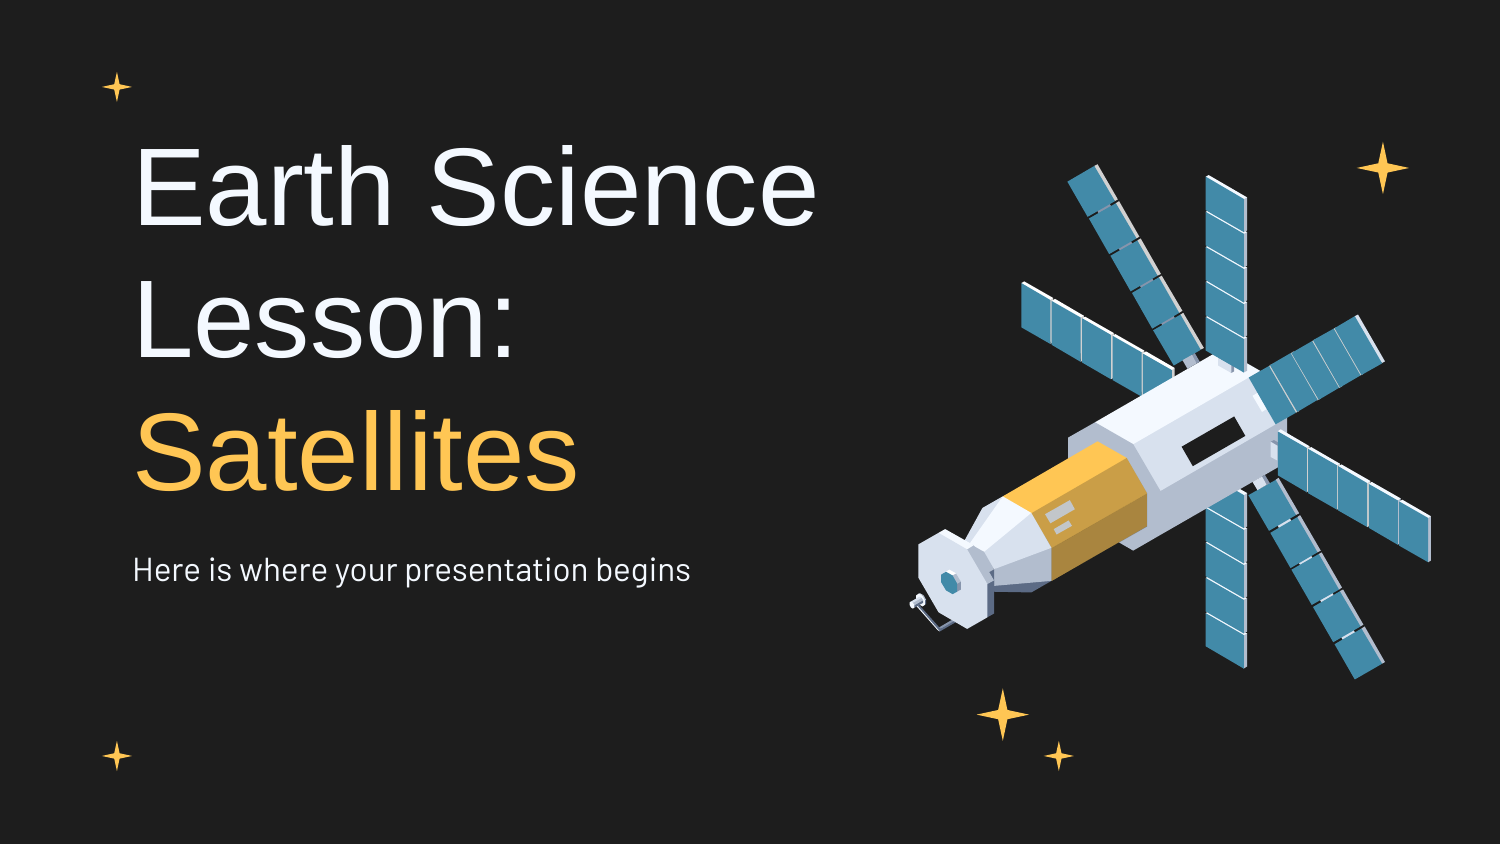

# Earth Science Lesson: Satellites
Here is where your presentation begins